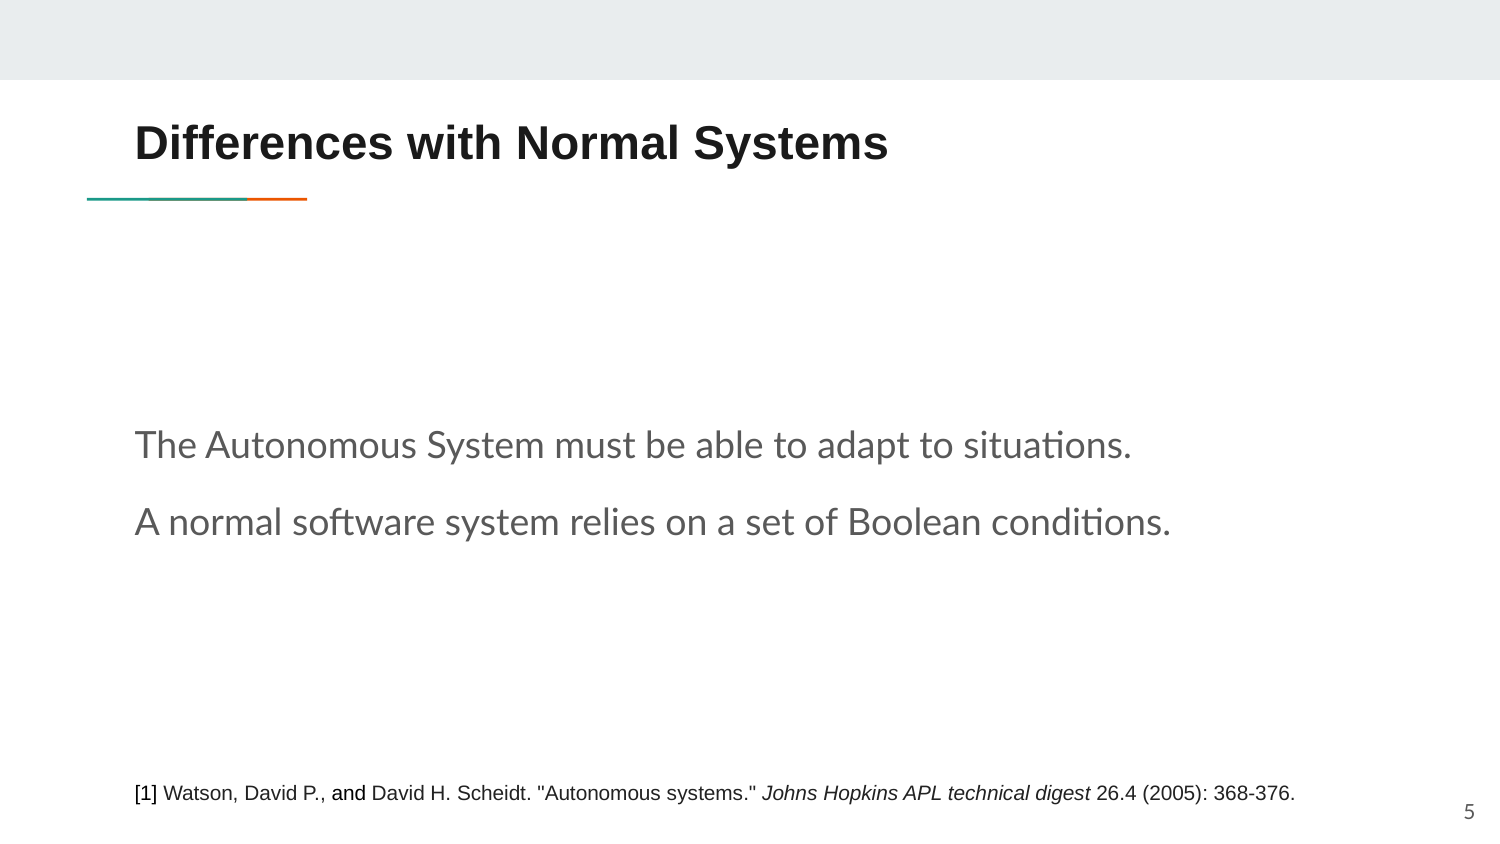

# Differences with Normal Systems
The Autonomous System must be able to adapt to situations.
A normal software system relies on a set of Boolean conditions.
[1] Watson, David P., and David H. Scheidt. "Autonomous systems." Johns Hopkins APL technical digest 26.4 (2005): 368-376.
5